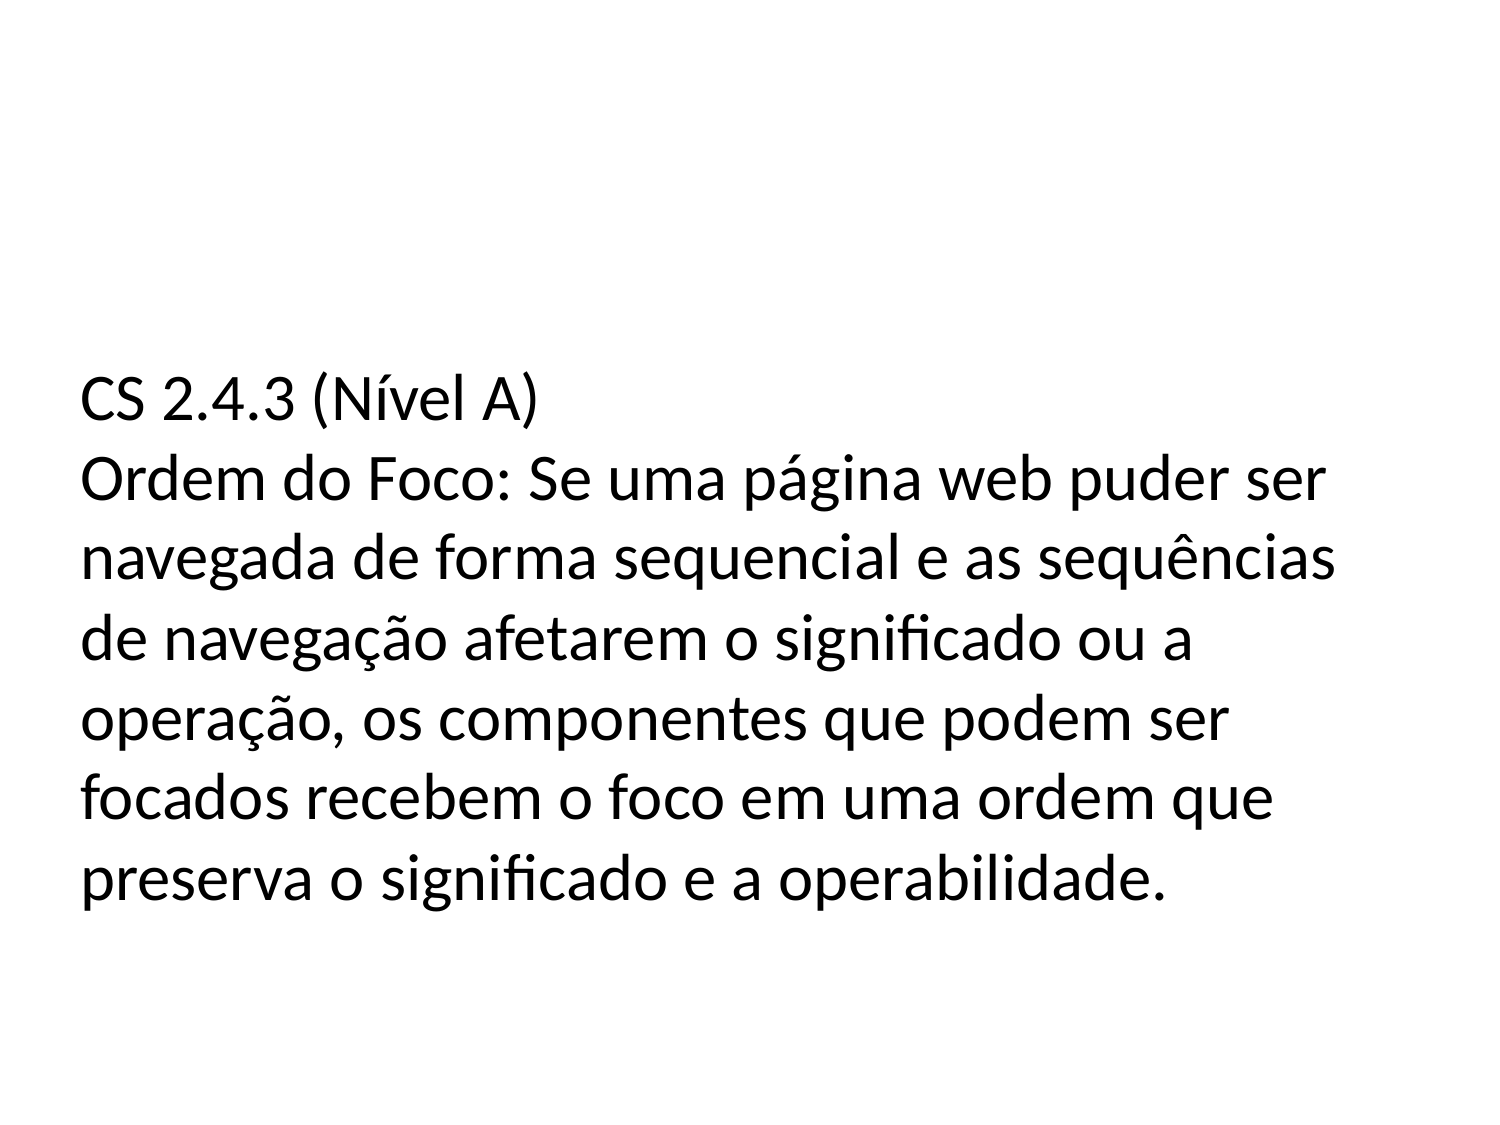

# CS 2.4.3 (Nível A) Ordem do Foco: Se uma página web puder ser navegada de forma sequencial e as sequências de navegação afetarem o significado ou a operação, os componentes que podem ser focados recebem o foco em uma ordem que preserva o significado e a operabilidade.